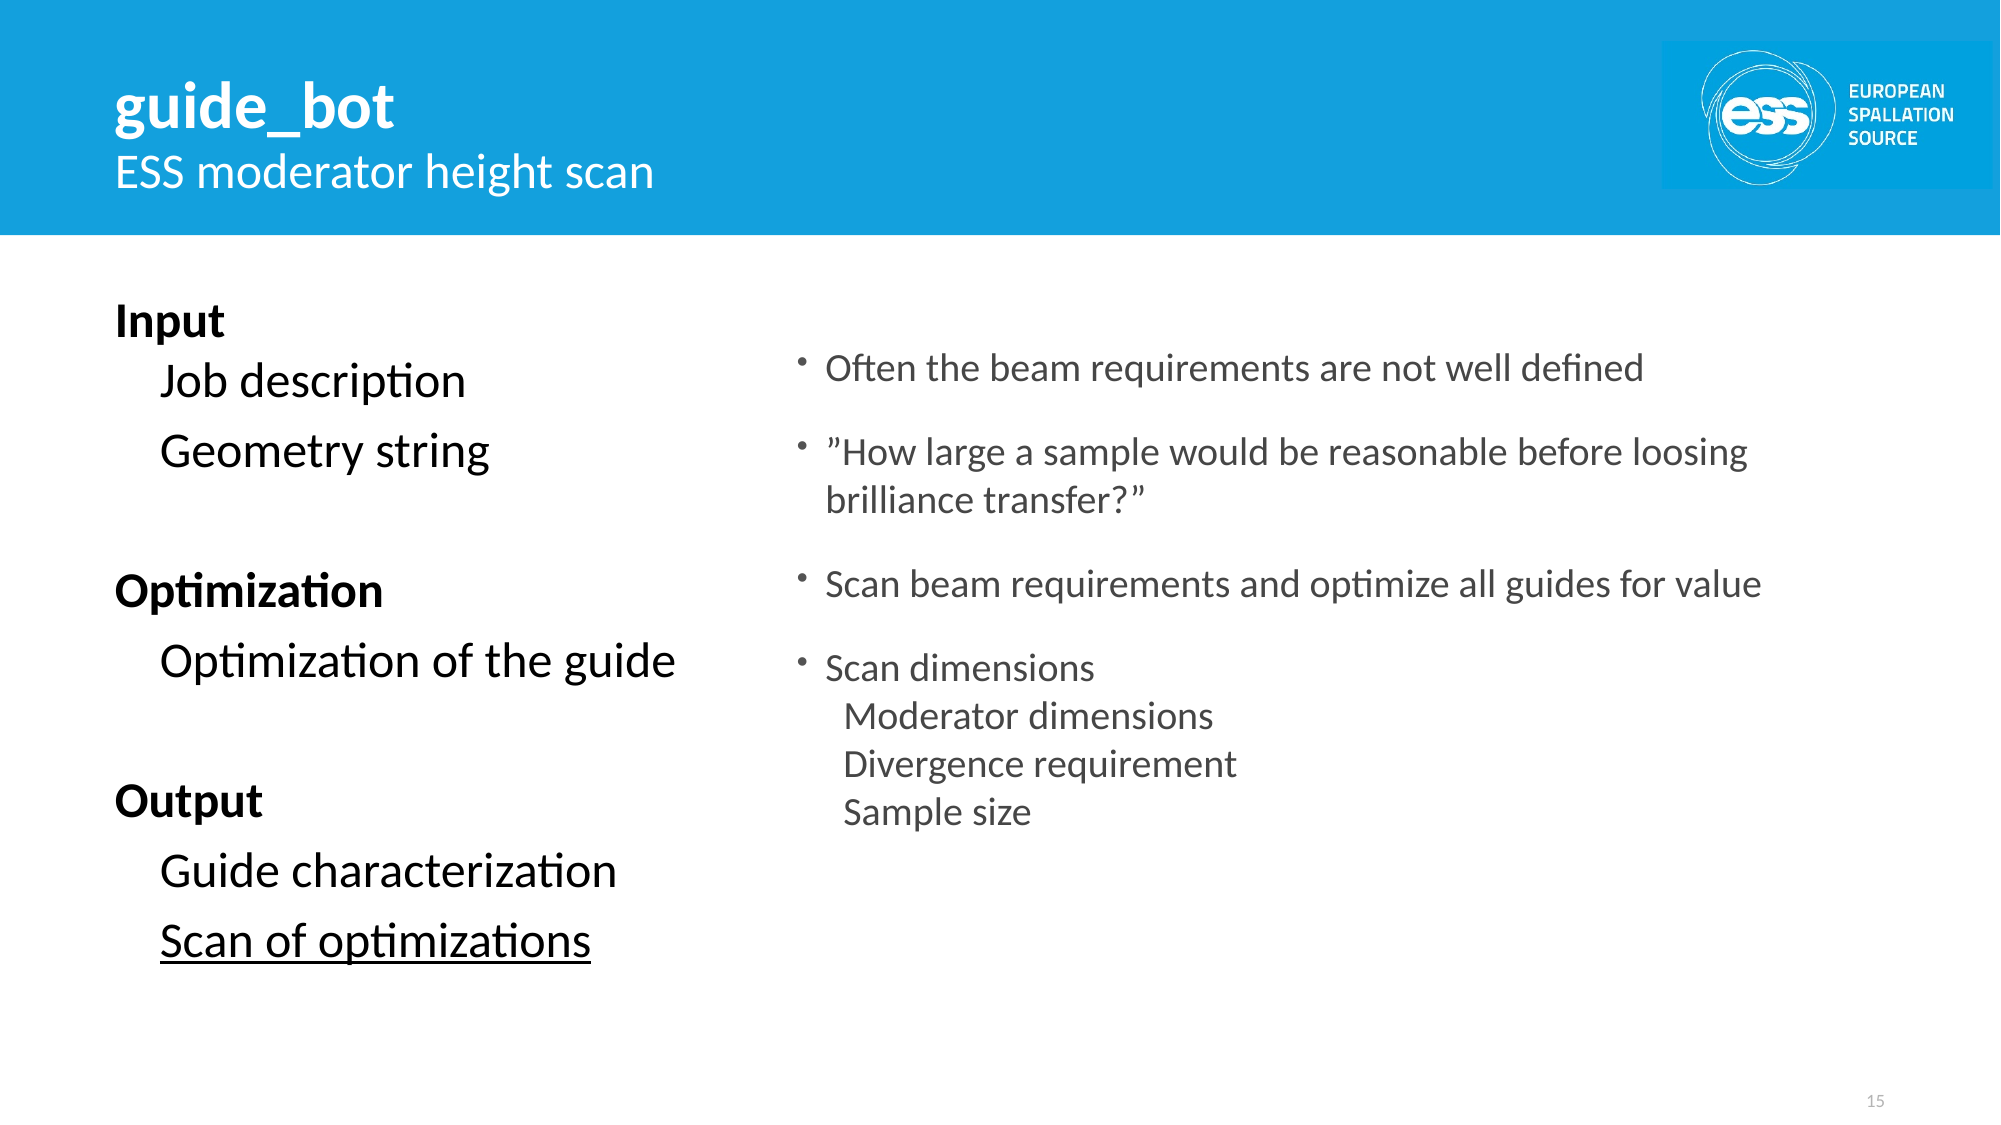

# guide_bot
ESS moderator height scan
Input
    Job description
    Geometry string

Optimization
    Optimization of the guide

Output
    Guide characterization
    Scan of optimizations
Often the beam requirements are not well defined
”How large a sample would be reasonable before loosing brilliance transfer?”
Scan beam requirements and optimize all guides for value
Scan dimensions
  Moderator dimensions
  Divergence requirement
  Sample size

15